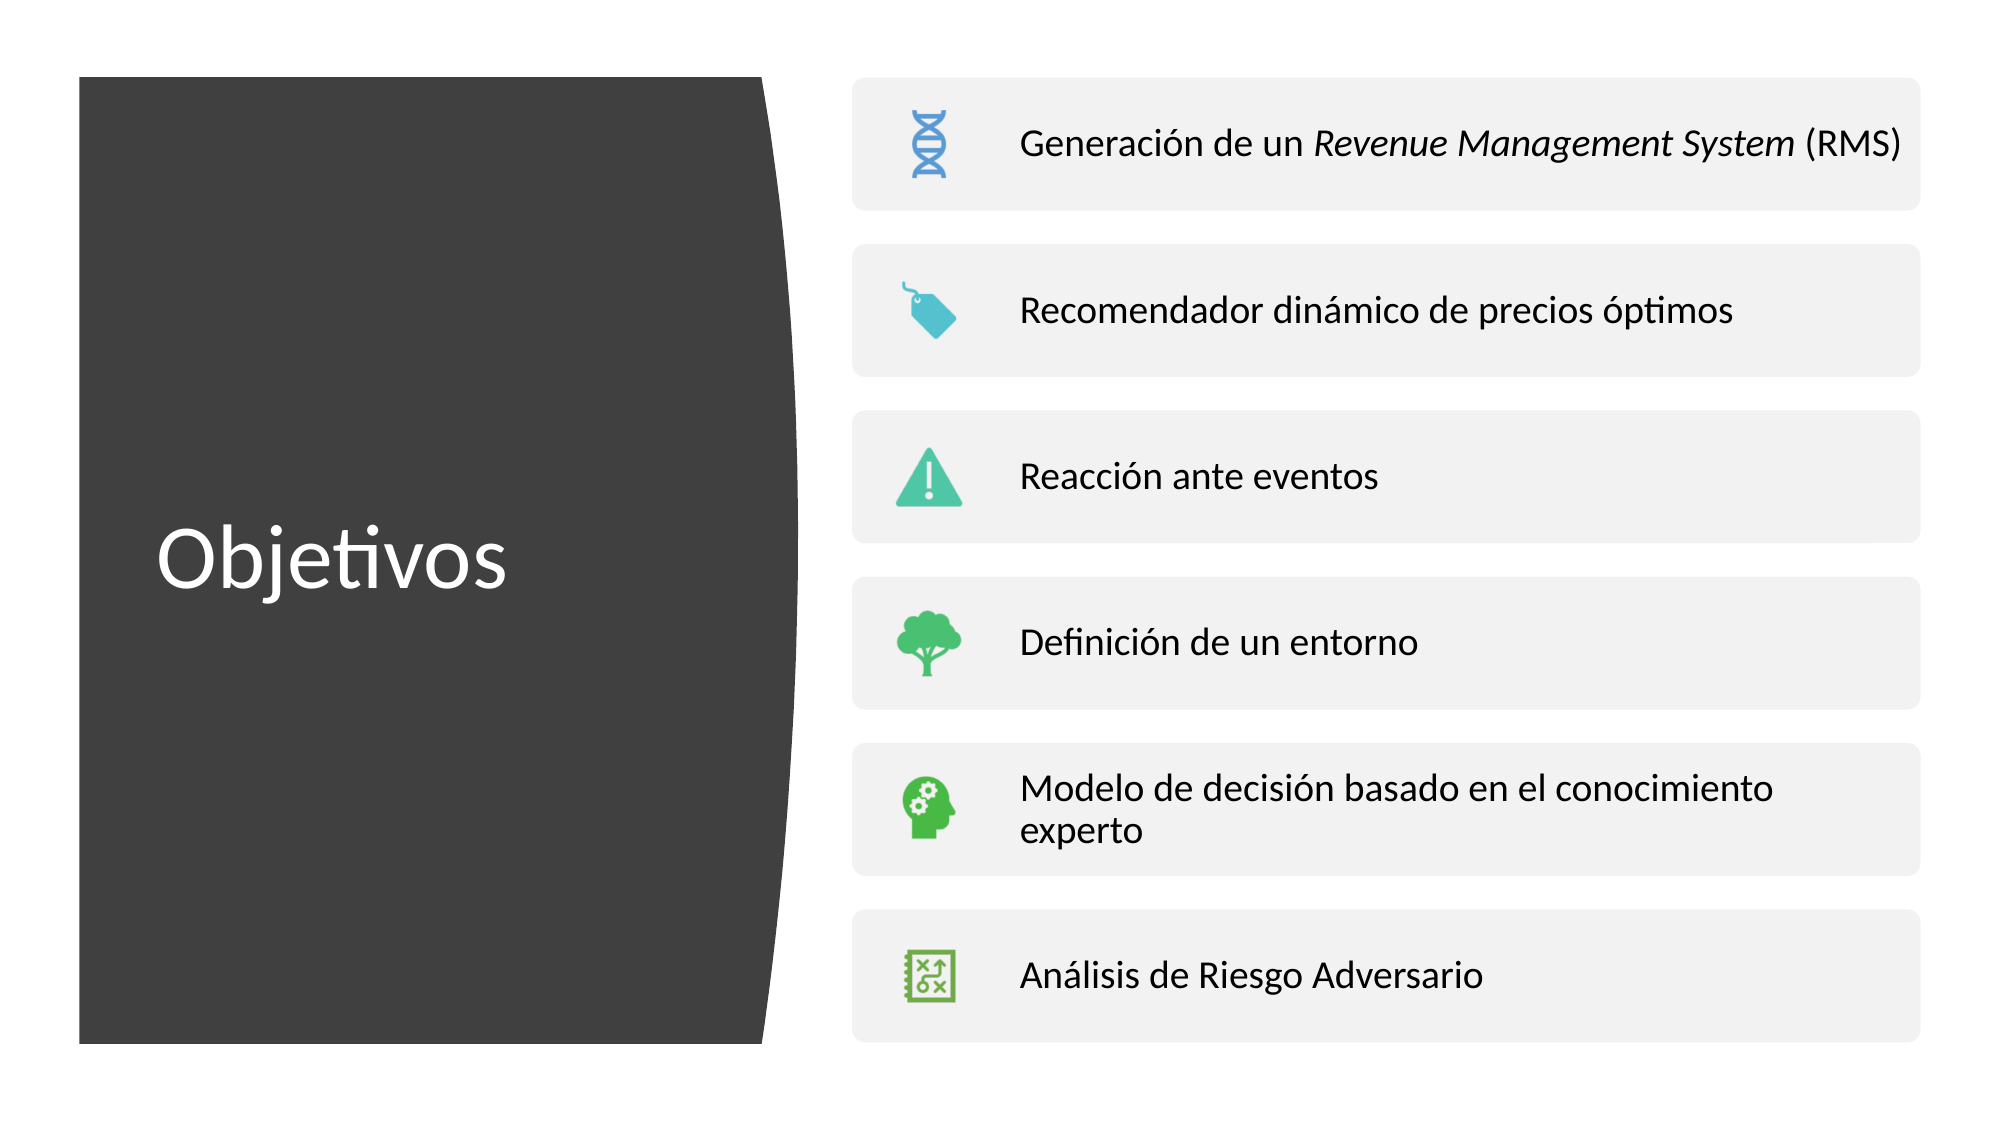

Generación de un Revenue Management System (RMS)
Recomendador dinámico de precios óptimos
Reacción ante eventos
Definición de un entorno
Modelo de decisión basado en el conocimiento experto
Análisis de Riesgo Adversario

# Objetivos